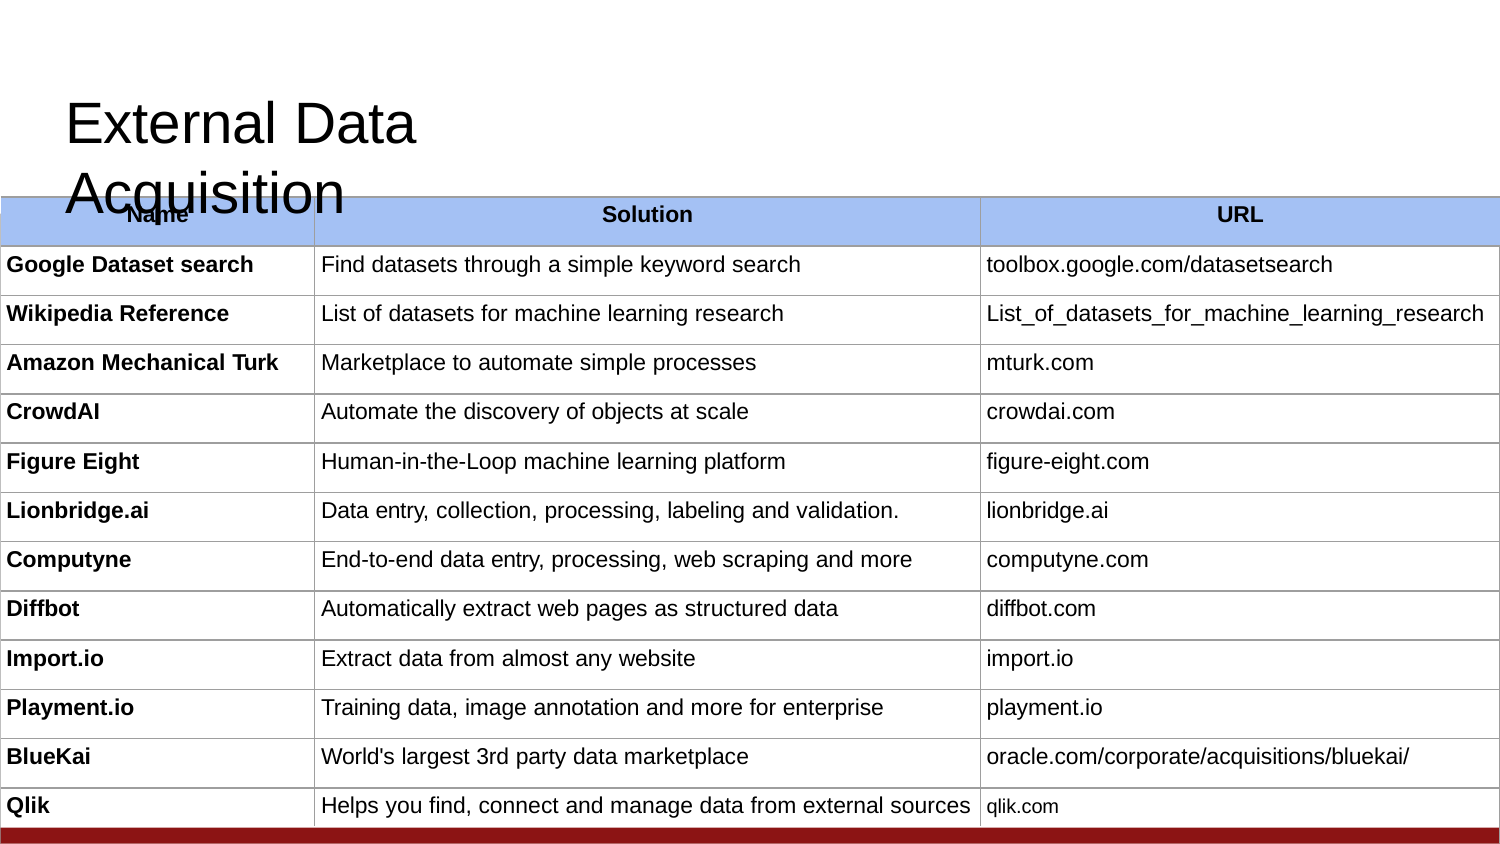

# External Data Acquisition
| Name | Solution | URL |
| --- | --- | --- |
| Google Dataset search | Find datasets through a simple keyword search | toolbox.google.com/datasetsearch |
| Wikipedia Reference | List of datasets for machine learning research | List\_of\_datasets\_for\_machine\_learning\_research |
| Amazon Mechanical Turk | Marketplace to automate simple processes | mturk.com |
| CrowdAI | Automate the discovery of objects at scale | crowdai.com |
| Figure Eight | Human-in-the-Loop machine learning platform | figure-eight.com |
| Lionbridge.ai | Data entry, collection, processing, labeling and validation. | lionbridge.ai |
| Computyne | End-to-end data entry, processing, web scraping and more | computyne.com |
| Diffbot | Automatically extract web pages as structured data | diffbot.com |
| Import.io | Extract data from almost any website | import.io |
| Playment.io | Training data, image annotation and more for enterprise | playment.io |
| BlueKai | World's largest 3rd party data marketplace | oracle.com/corporate/acquisitions/bluekai/ |
| Qlik | Helps you find, connect and manage data from external sources | qlik.com © 2020 Adnan Boz. All rights reserved. |